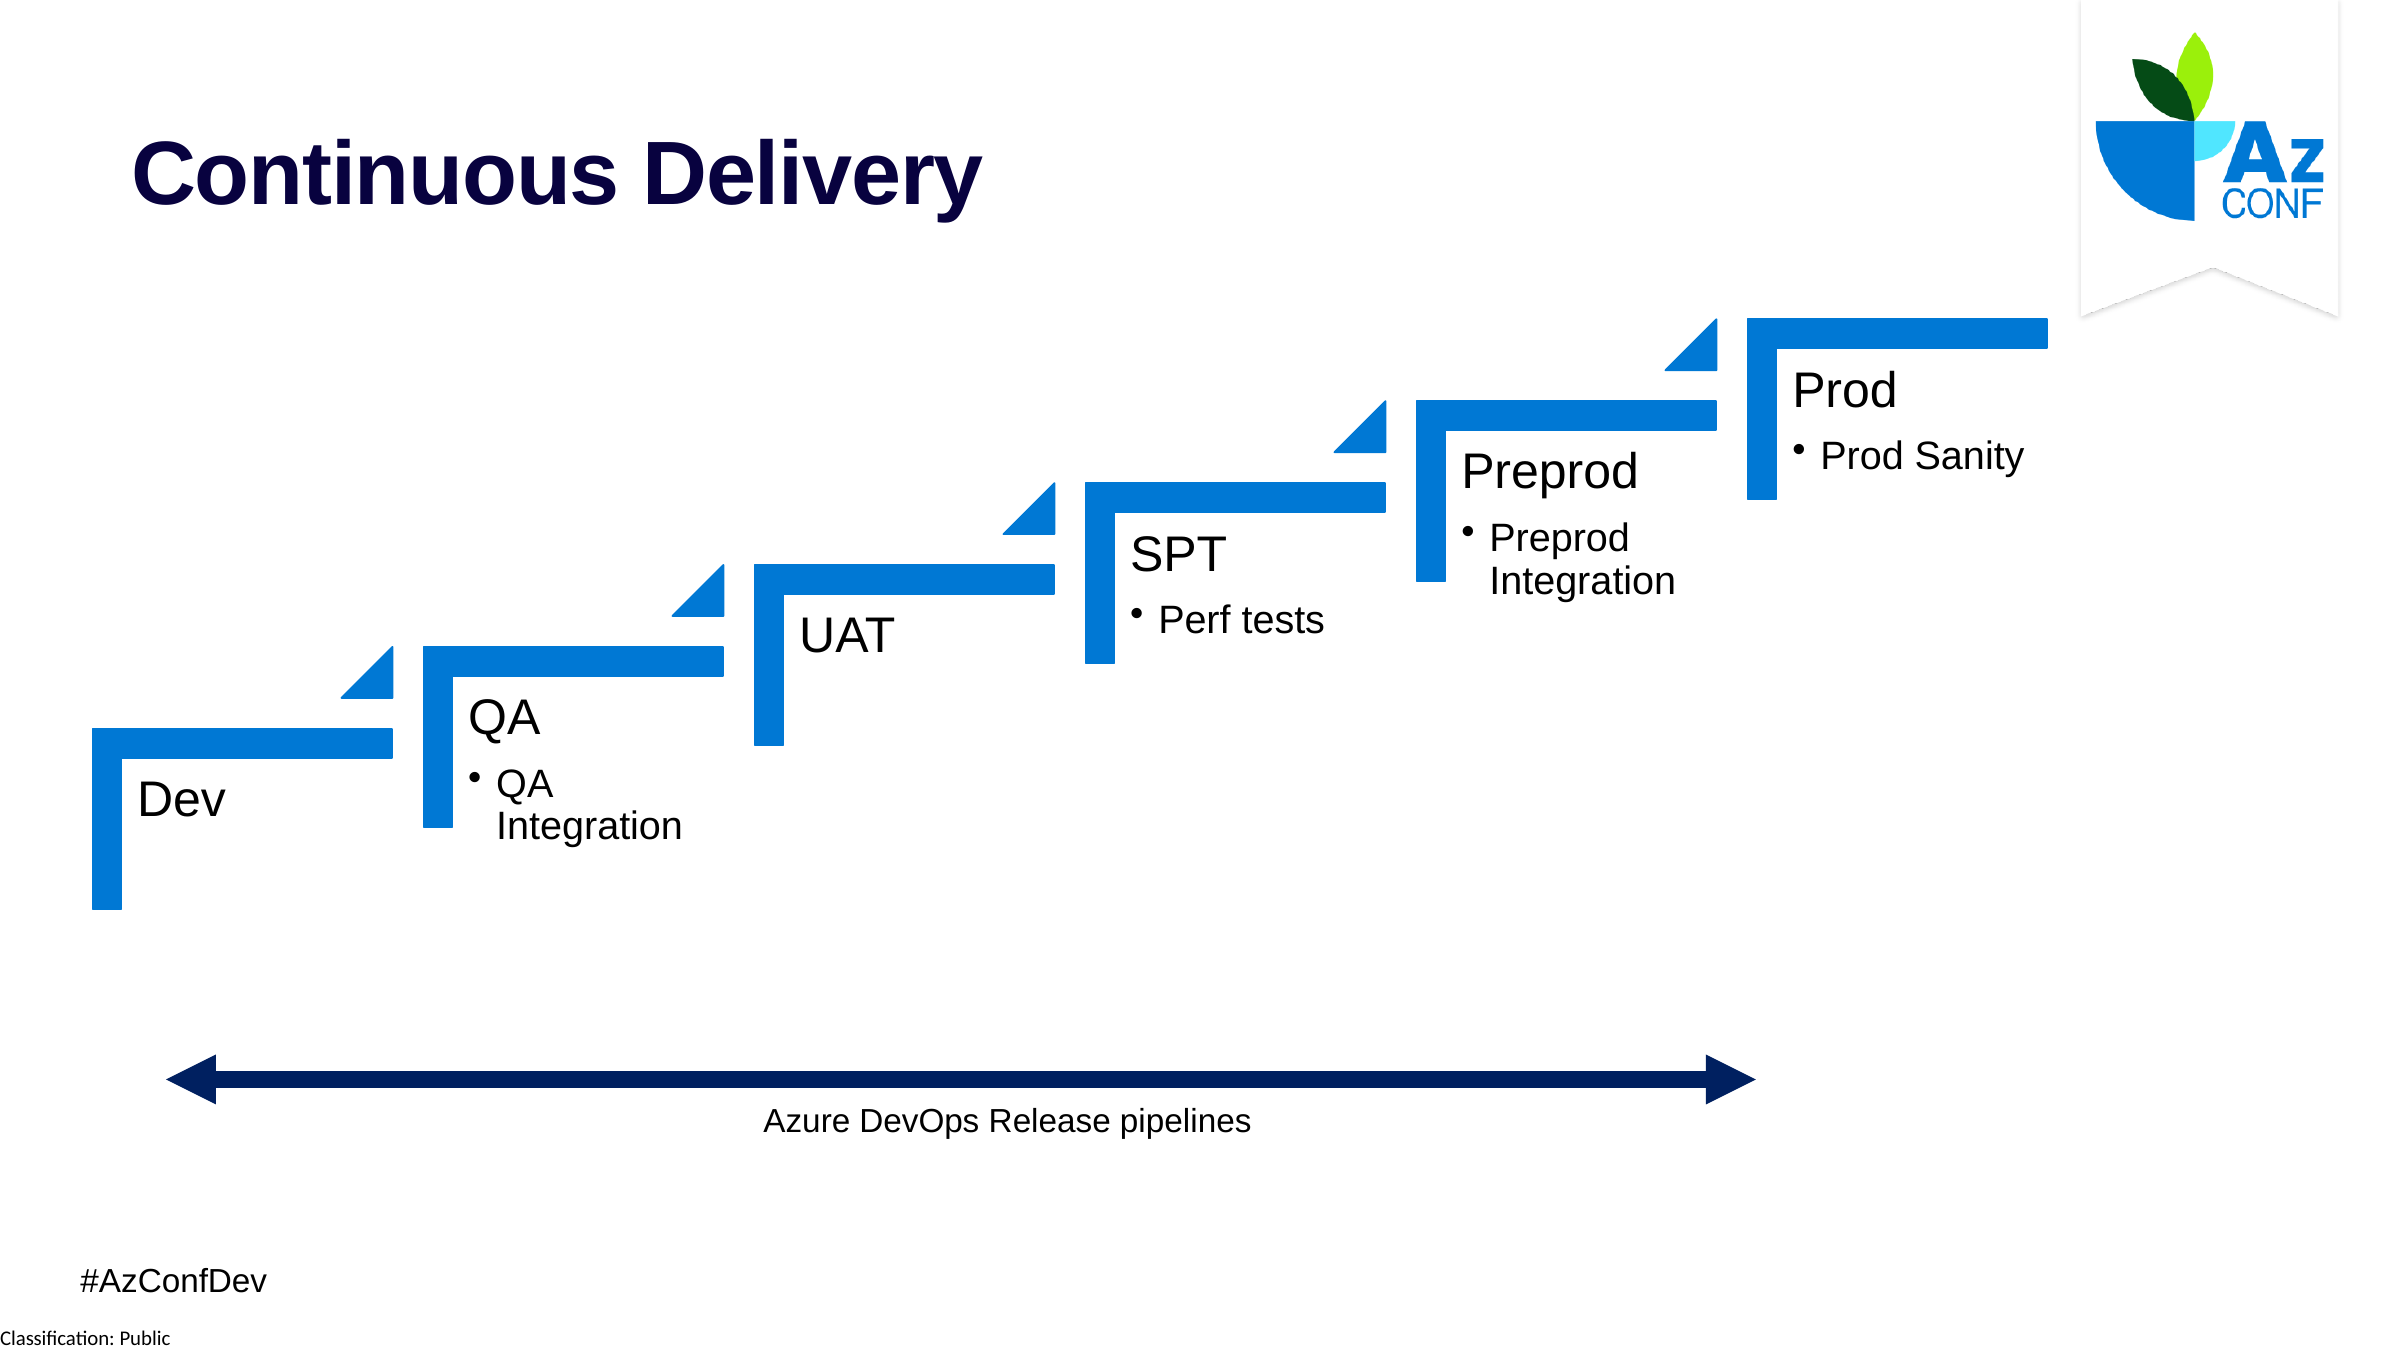

# Continuous Delivery
Dev
QA
QA Integration
UAT
SPT
Perf tests
Preprod
Preprod Integration
Prod
Prod Sanity
Azure DevOps Release pipelines